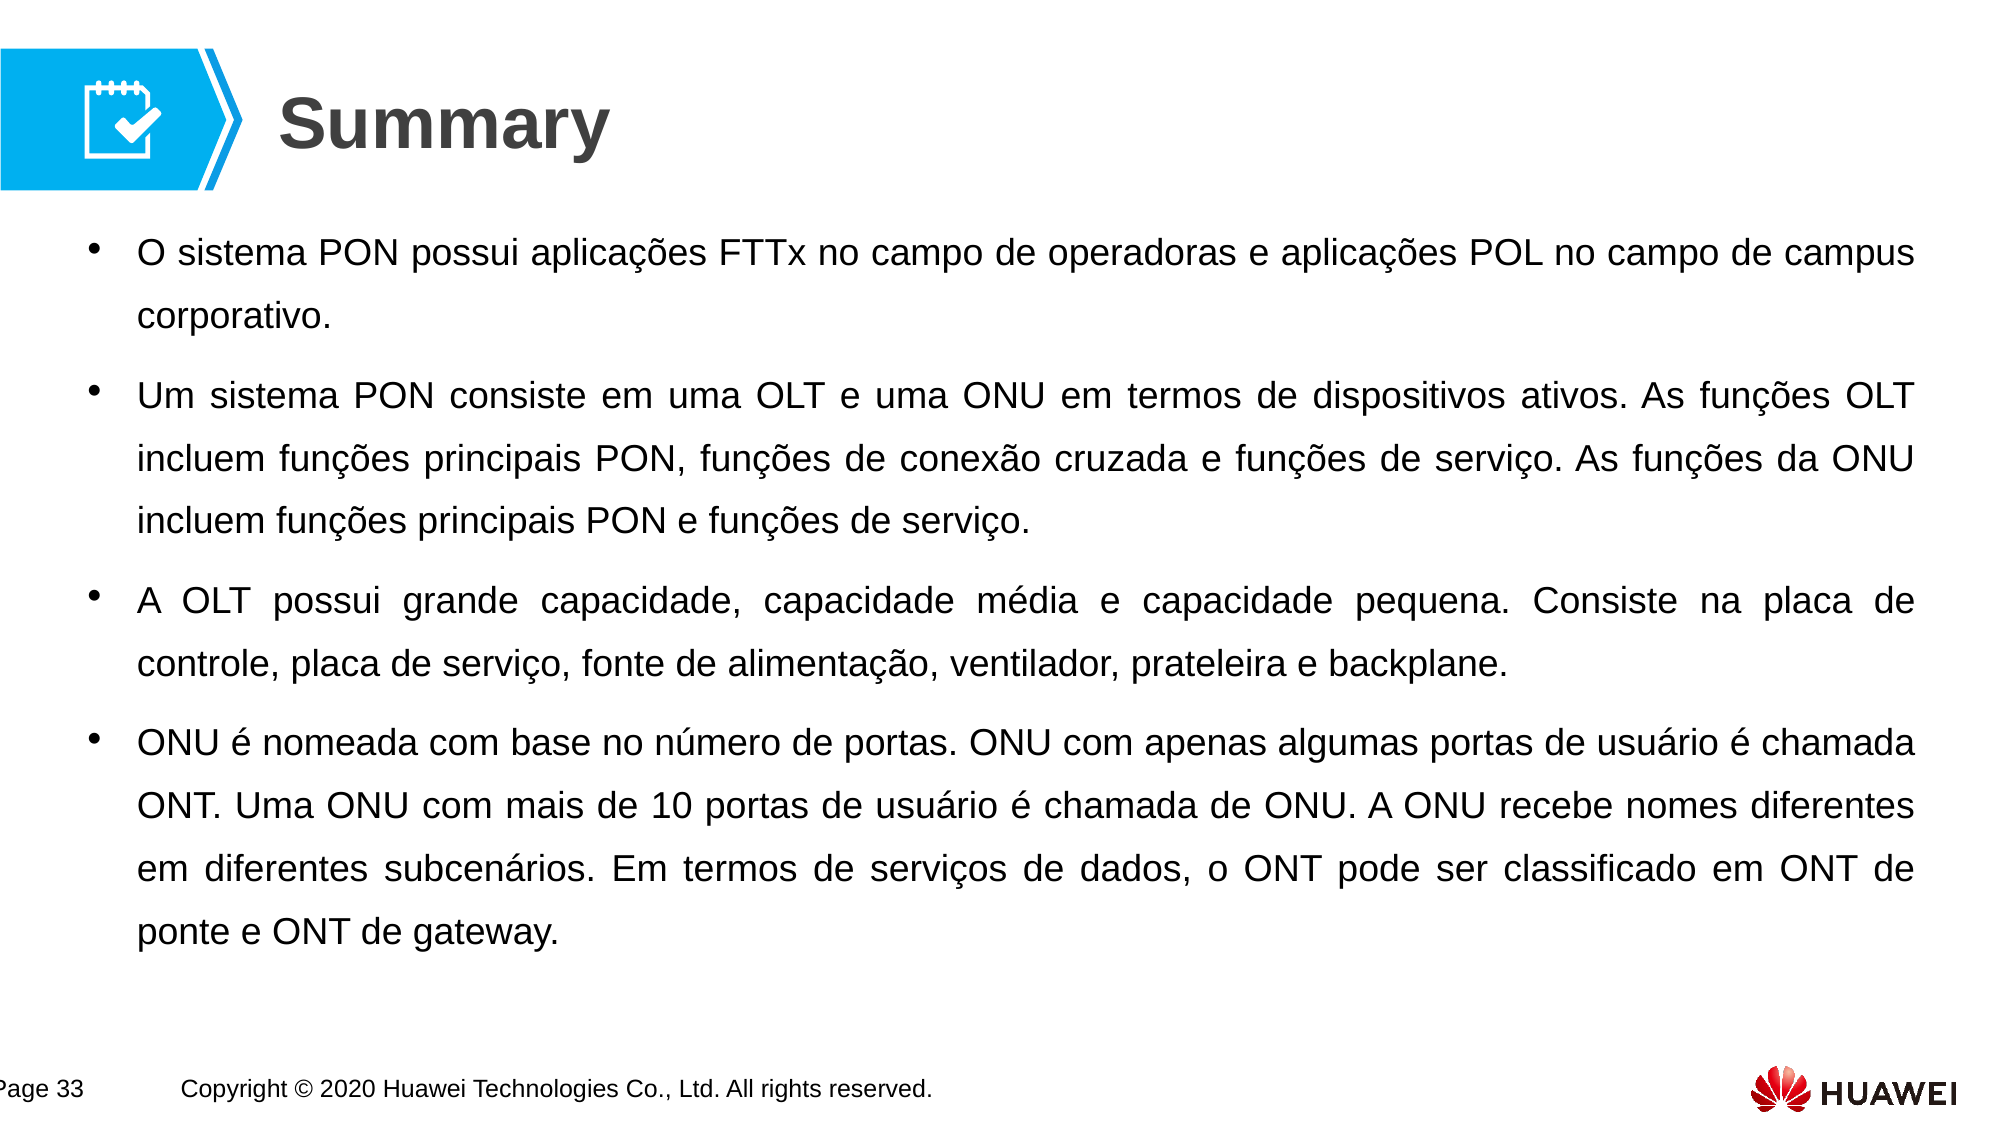

O sistema PON possui aplicações FTTx no campo de operadoras e aplicações POL no campo de campus corporativo.
Um sistema PON consiste em uma OLT e uma ONU em termos de dispositivos ativos. As funções OLT incluem funções principais PON, funções de conexão cruzada e funções de serviço. As funções da ONU incluem funções principais PON e funções de serviço.
A OLT possui grande capacidade, capacidade média e capacidade pequena. Consiste na placa de controle, placa de serviço, fonte de alimentação, ventilador, prateleira e backplane.
ONU é nomeada com base no número de portas. ONU com apenas algumas portas de usuário é chamada ONT. Uma ONU com mais de 10 portas de usuário é chamada de ONU. A ONU recebe nomes diferentes em diferentes subcenários. Em termos de serviços de dados, o ONT pode ser classificado em ONT de ponte e ONT de gateway.